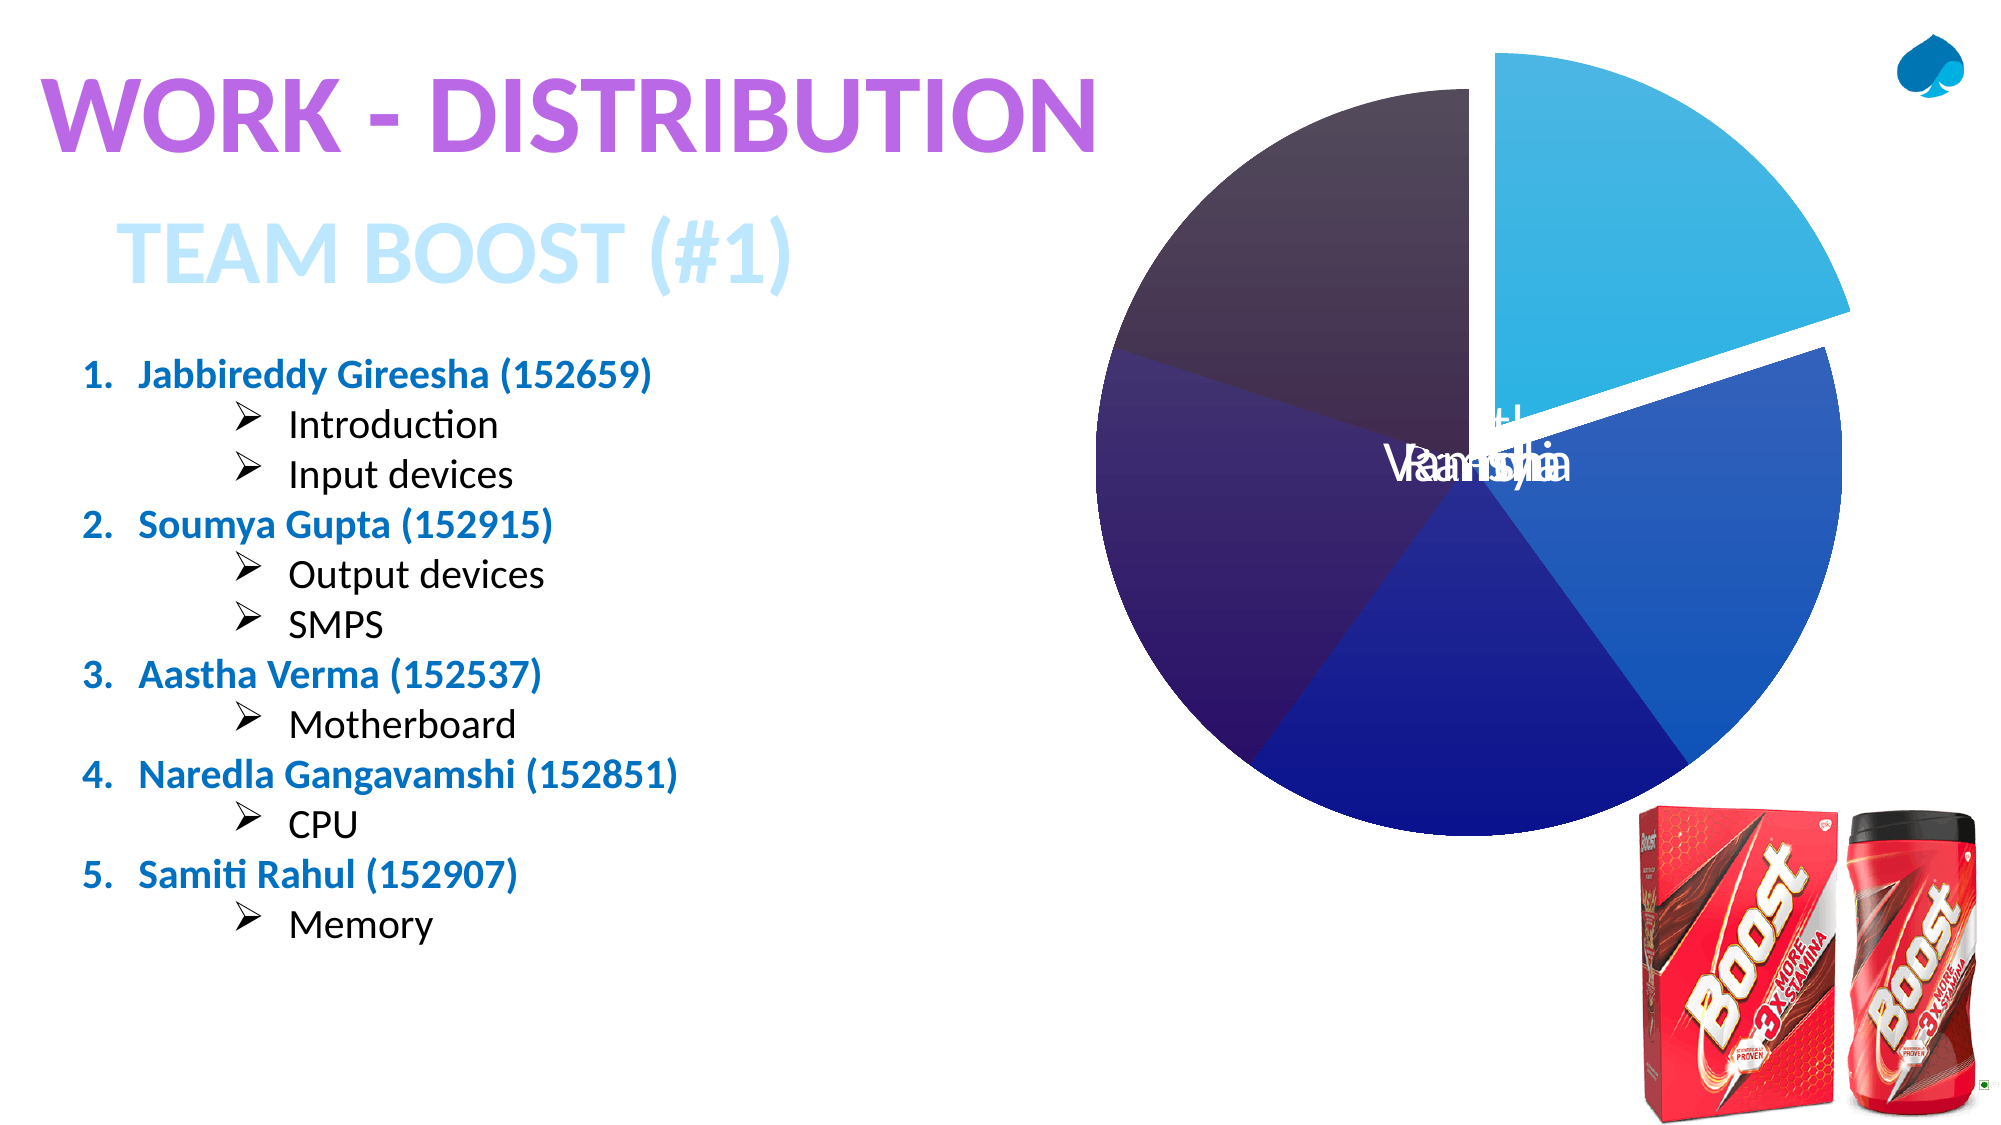

Jabbireddy Gireesha (152659)
Introduction
Input devices
Soumya Gupta (152915)
Output devices
SMPS
Aastha Verma (152537)
Motherboard
Naredla Gangavamshi (152851)
CPU
Samiti Rahul (152907)
Memory